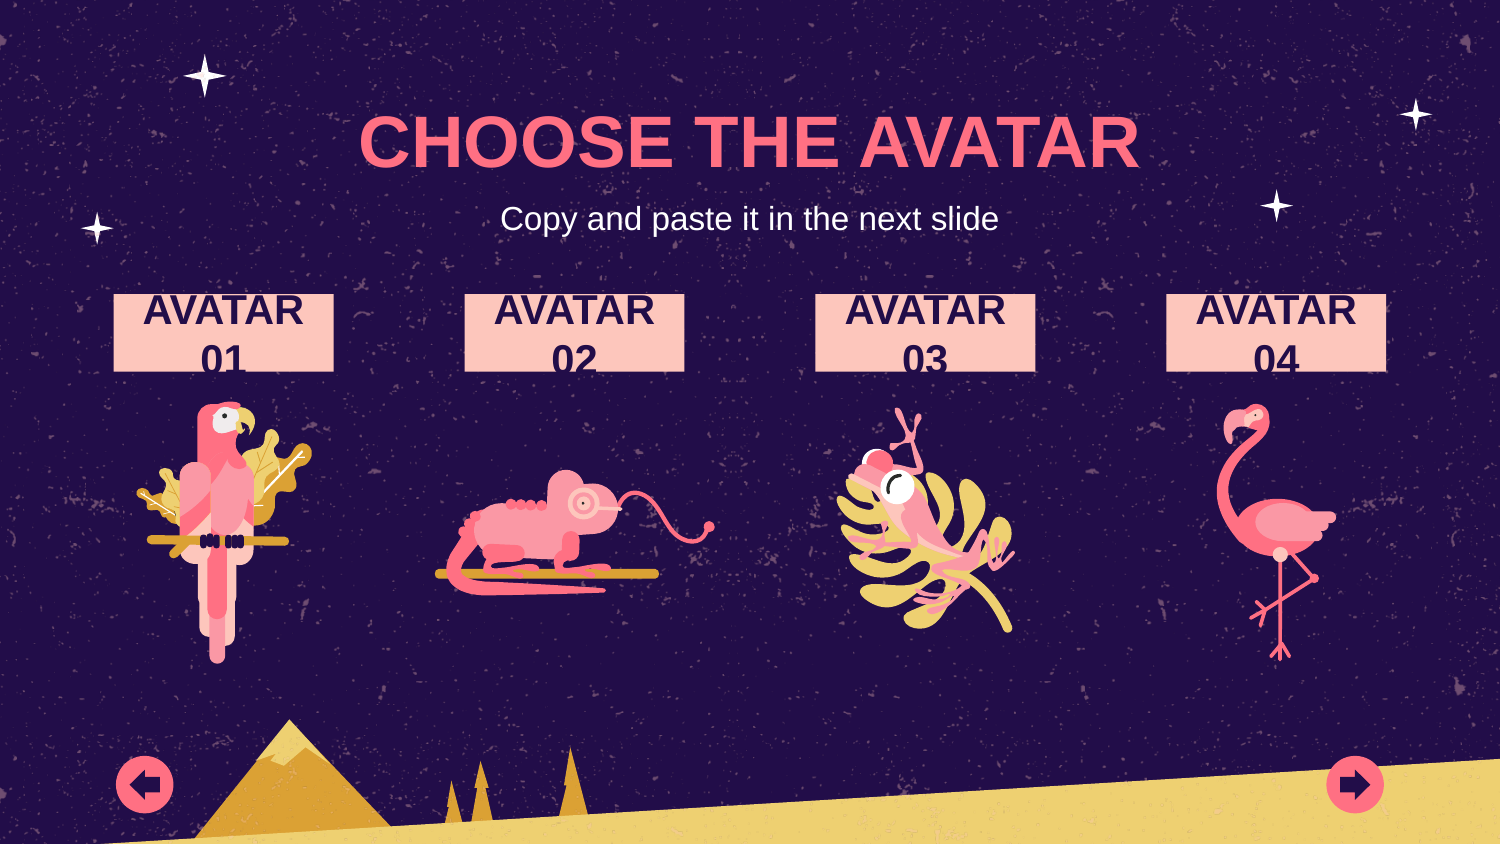

# CHOOSE THE AVATAR
Copy and paste it in the next slide
AVATAR 01
AVATAR 02
AVATAR 03
AVATAR 04